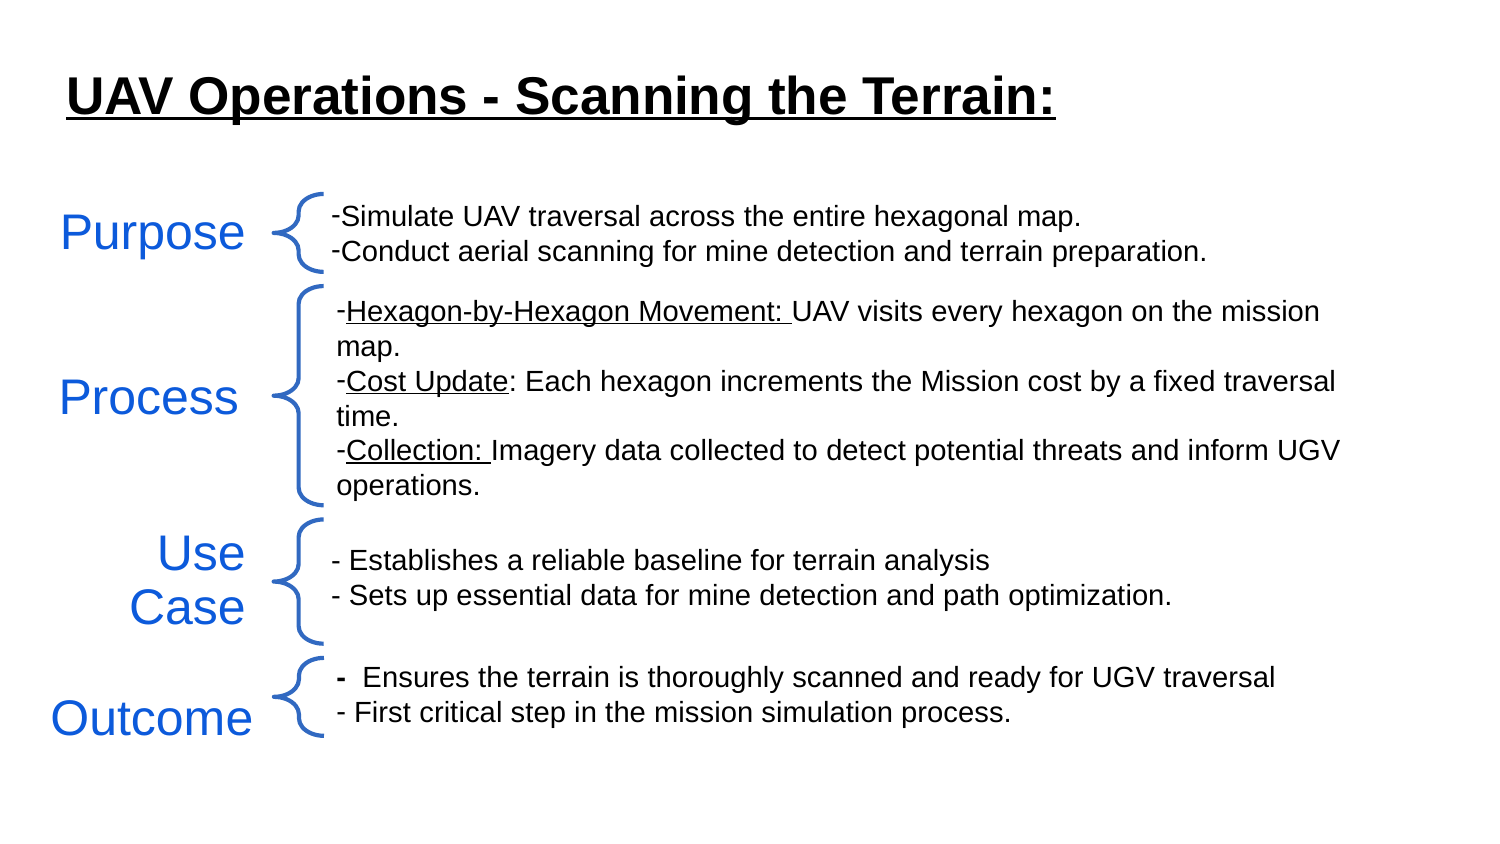

# UAV Operations - Scanning the Terrain:
Simulate UAV traversal across the entire hexagonal map.
Conduct aerial scanning for mine detection and terrain preparation.

Purpose

Process

Use Case

Hexagon-by-Hexagon Movement: UAV visits every hexagon on the mission map.
Cost Update: Each hexagon increments the Mission cost by a fixed traversal time.
Collection: Imagery data collected to detect potential threats and inform UGV operations.

- Establishes a reliable baseline for terrain analysis
- Sets up essential data for mine detection and path optimization.

-  Ensures the terrain is thoroughly scanned and ready for UGV traversal
 First critical step in the mission simulation process.

Outcome